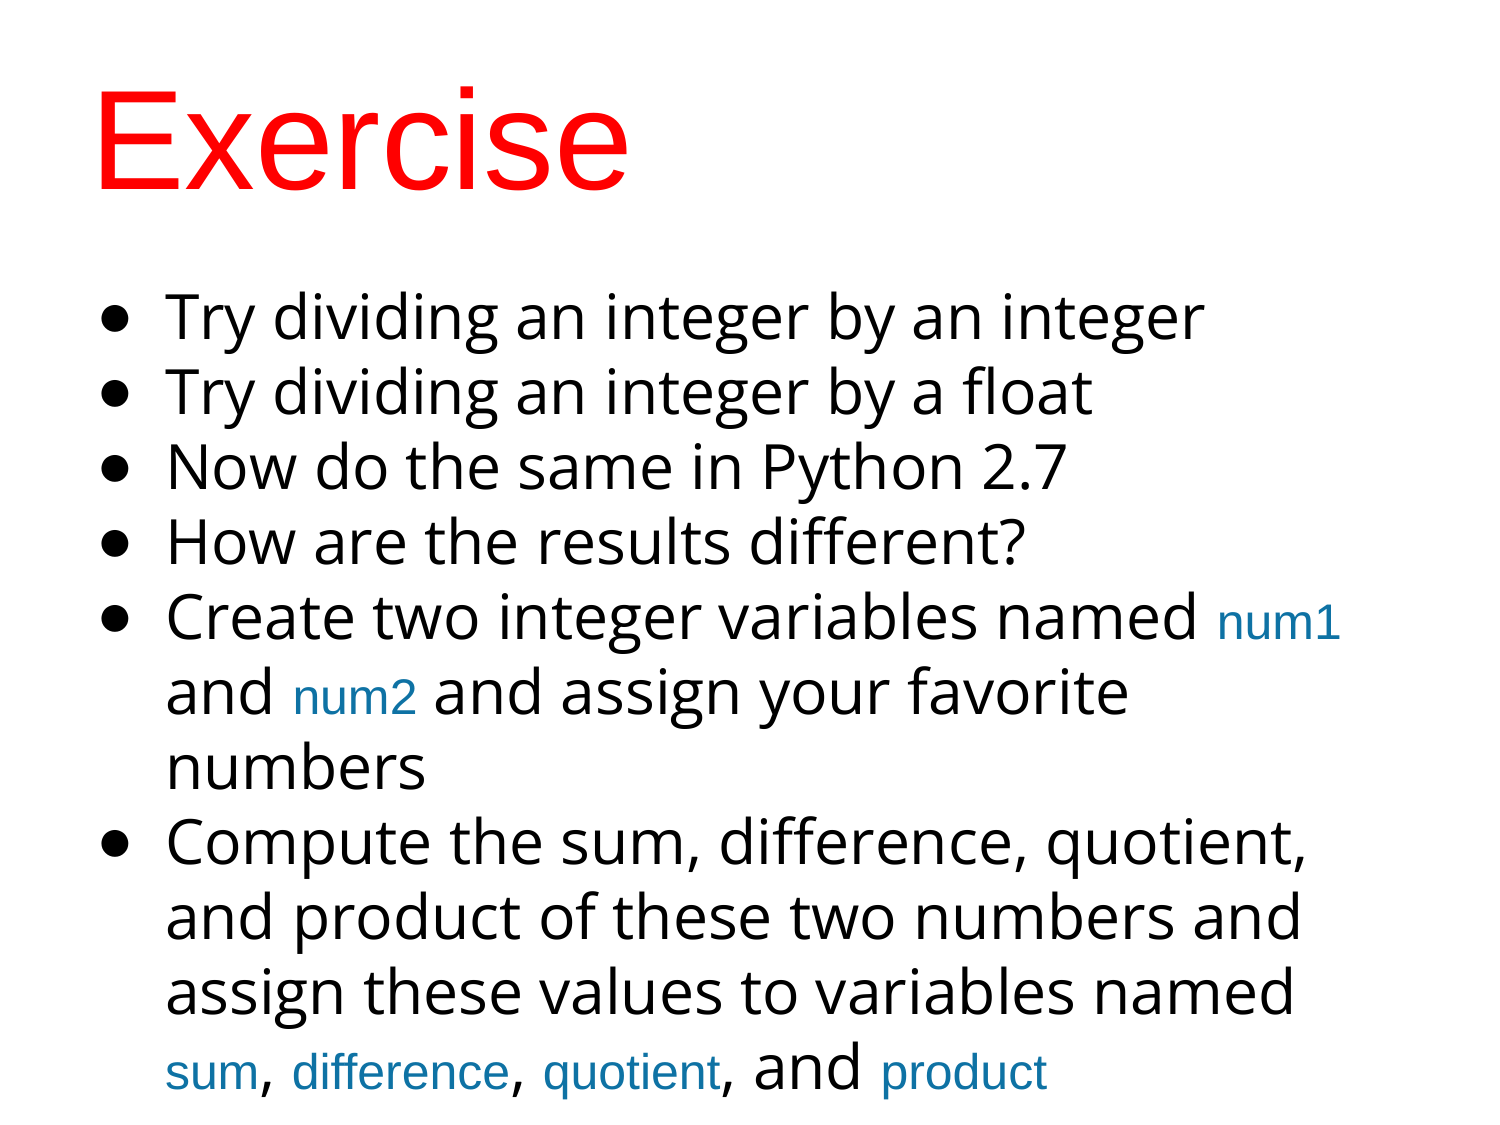

# Exercise
Try dividing an integer by an integer
Try dividing an integer by a float
Now do the same in Python 2.7
How are the results different?
Create two integer variables named num1 and num2 and assign your favorite numbers
Compute the sum, difference, quotient, and product of these two numbers and assign these values to variables named sum, difference, quotient, and product